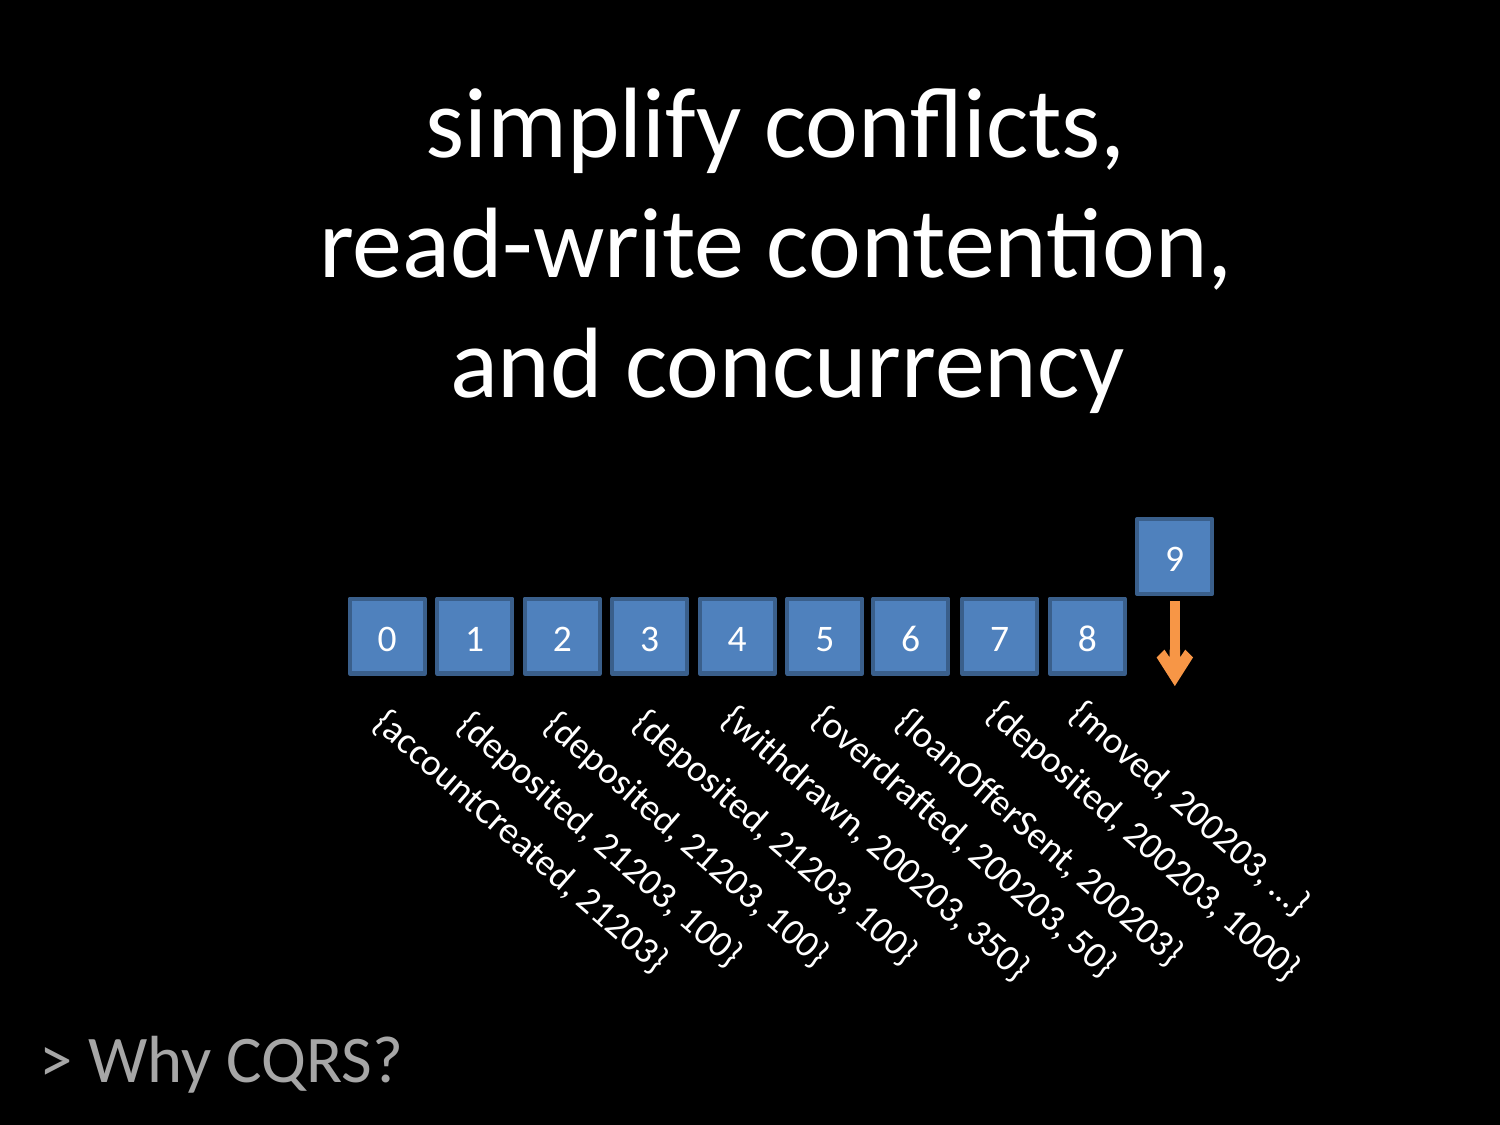

simplify conflicts,
read-write contention,
and concurrency

9
0
1
2
3
4
5
6
7
8
{moved, 200203, …}
{loanOfferSent, 200203}
{deposited, 21203, 100}
{deposited, 21203, 100}
{deposited, 21203, 100}
{deposited, 200203, 1000}
{overdrafted, 200203, 50}
{accountCreated, 21203}
{withdrawn, 200203, 350}
# > Why CQRS?